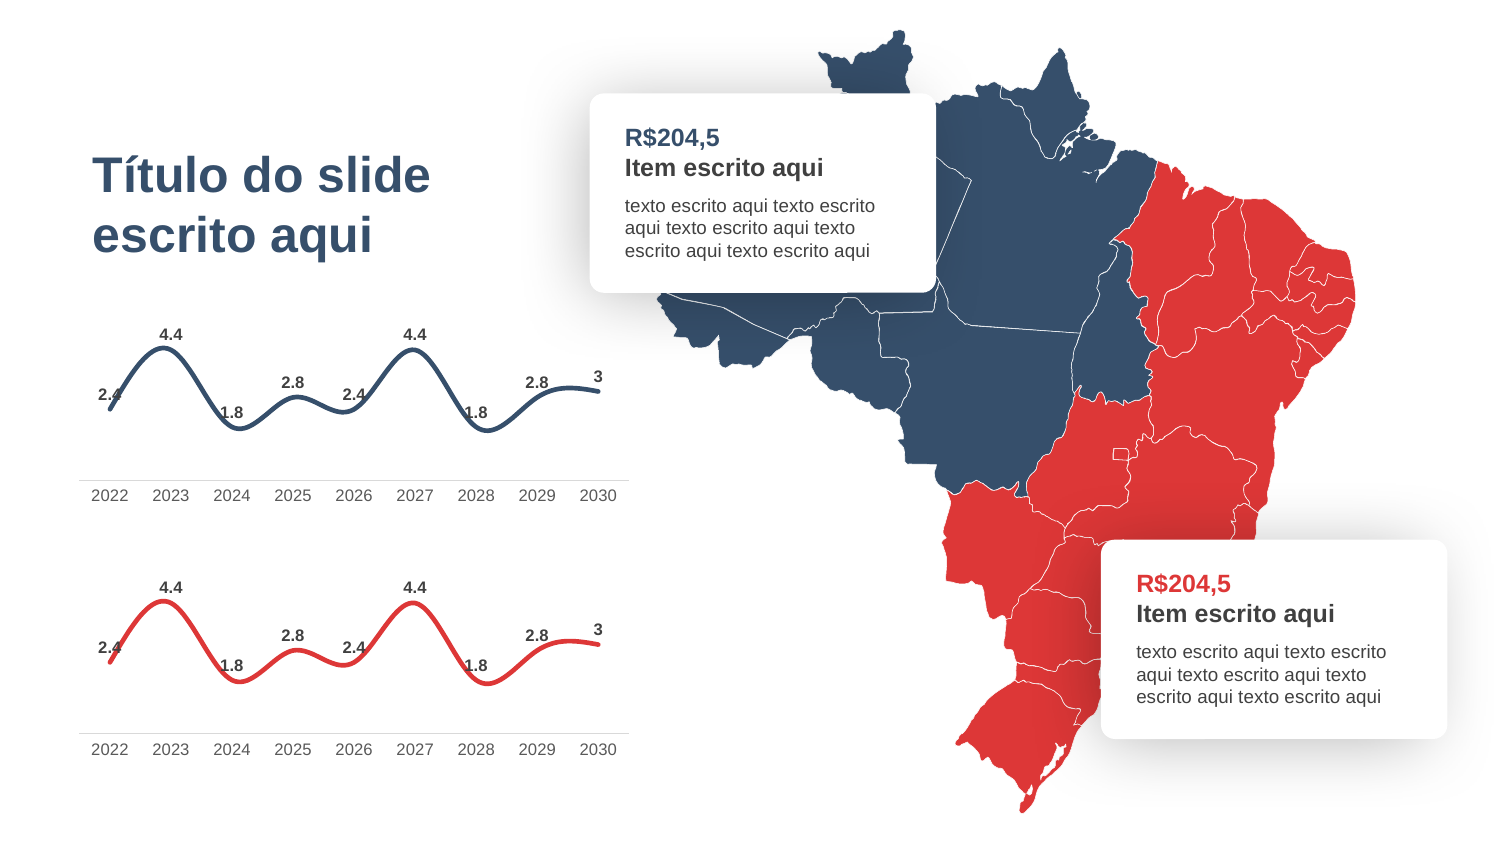

R$204,5
Item escrito aqui
texto escrito aqui texto escrito aqui texto escrito aqui texto escrito aqui texto escrito aqui
Título do slide escrito aqui

### Chart

| Category | Série |
|---|---|
| 2022 | 2.4 |
| 2023 | 4.4 |
| 2024 | 1.8 |
| 2025 | 2.8 |
| 2026 | 2.4 |
| 2027 | 4.4 |
| 2028 | 1.8 |
| 2029 | 2.8 |
| 2030 | 3.0 |

R$204,5
Item escrito aqui
texto escrito aqui texto escrito aqui texto escrito aqui texto escrito aqui texto escrito aqui

### Chart

| Category | Série |
|---|---|
| 2022 | 2.4 |
| 2023 | 4.4 |
| 2024 | 1.8 |
| 2025 | 2.8 |
| 2026 | 2.4 |
| 2027 | 4.4 |
| 2028 | 1.8 |
| 2029 | 2.8 |
| 2030 | 3.0 |